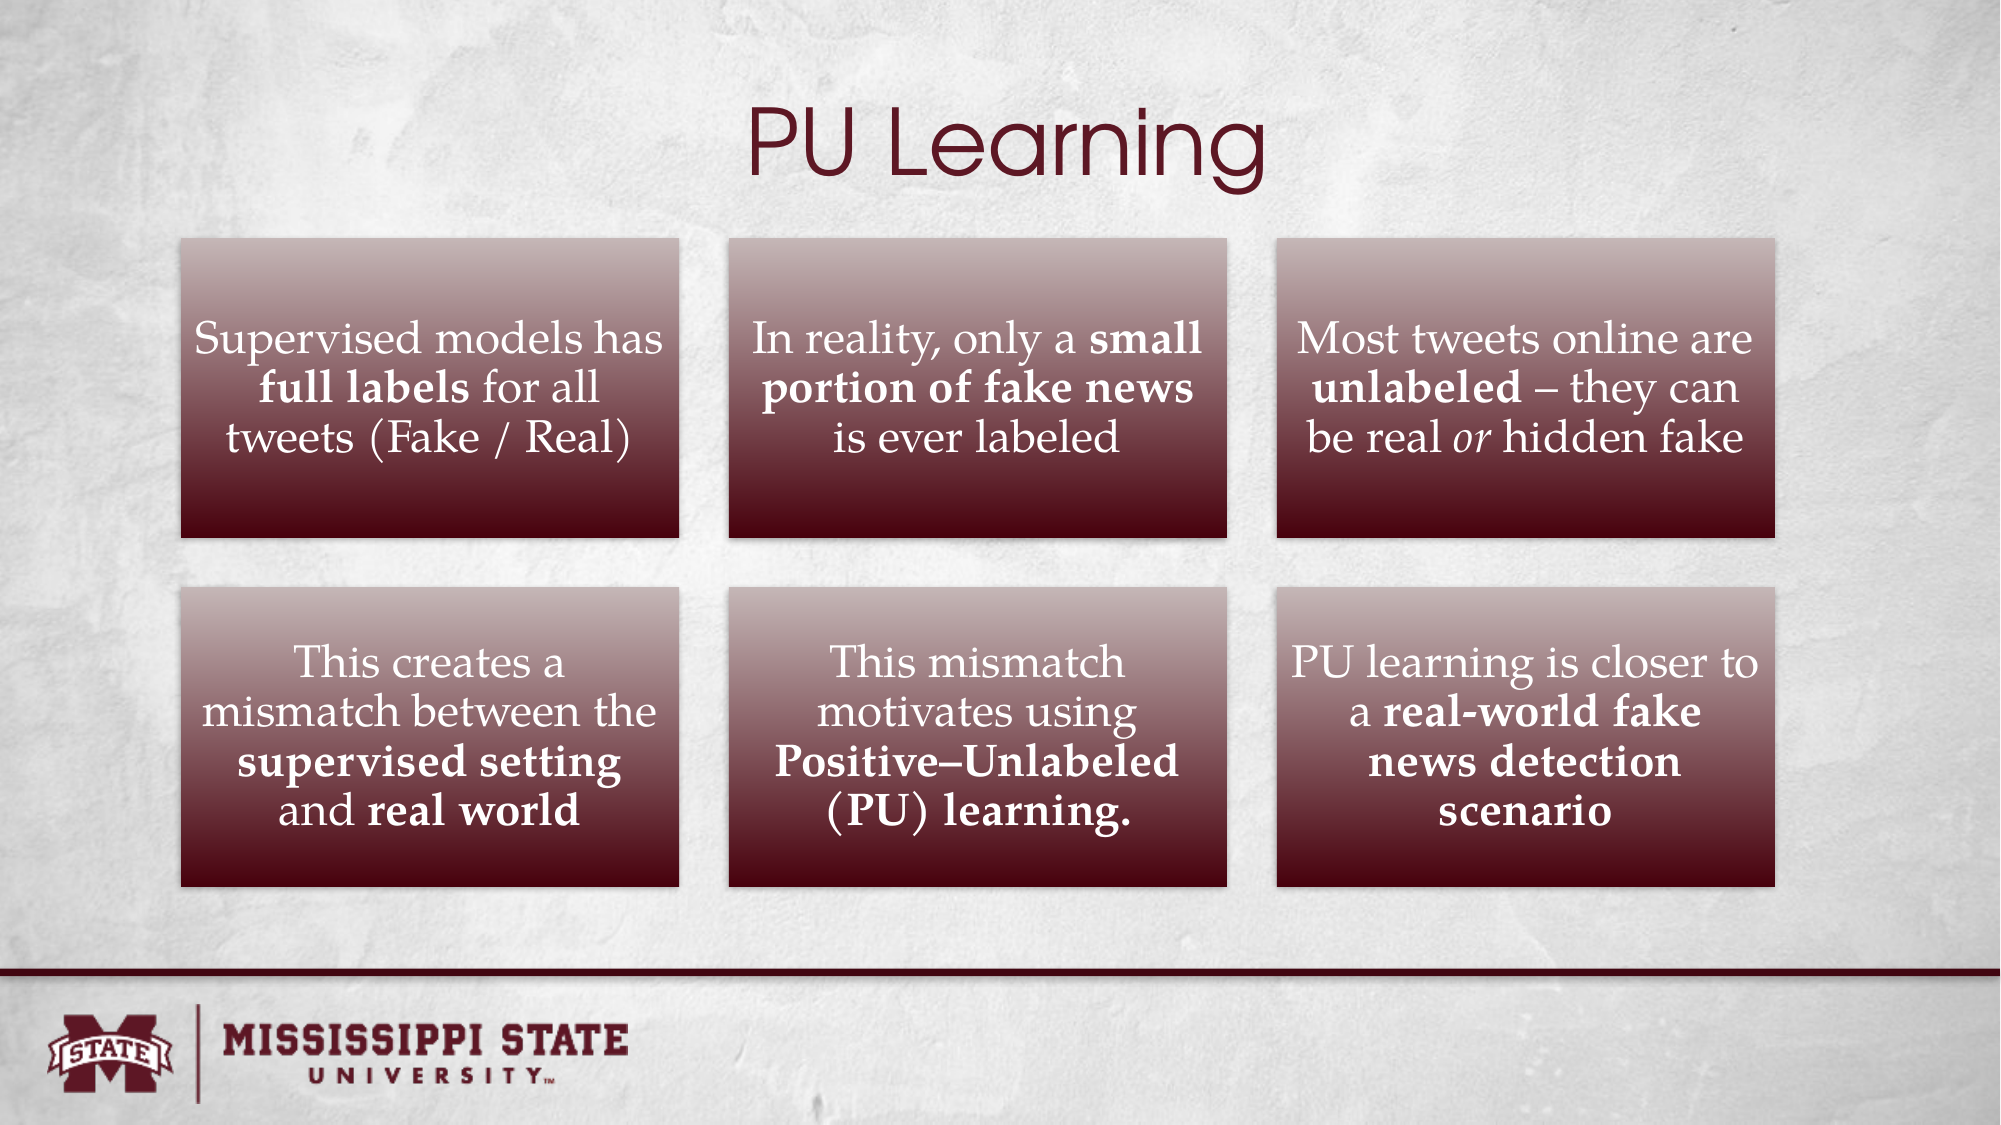

# PU Learning
Supervised models has full labels for all tweets (Fake / Real)
In reality, only a small portion of fake news is ever labeled
Most tweets online are unlabeled – they can be real or hidden fake
This creates a mismatch between the supervised setting and real world
This mismatch motivates using Positive–Unlabeled (PU) learning.
PU learning is closer to a real-world fake news detection scenario